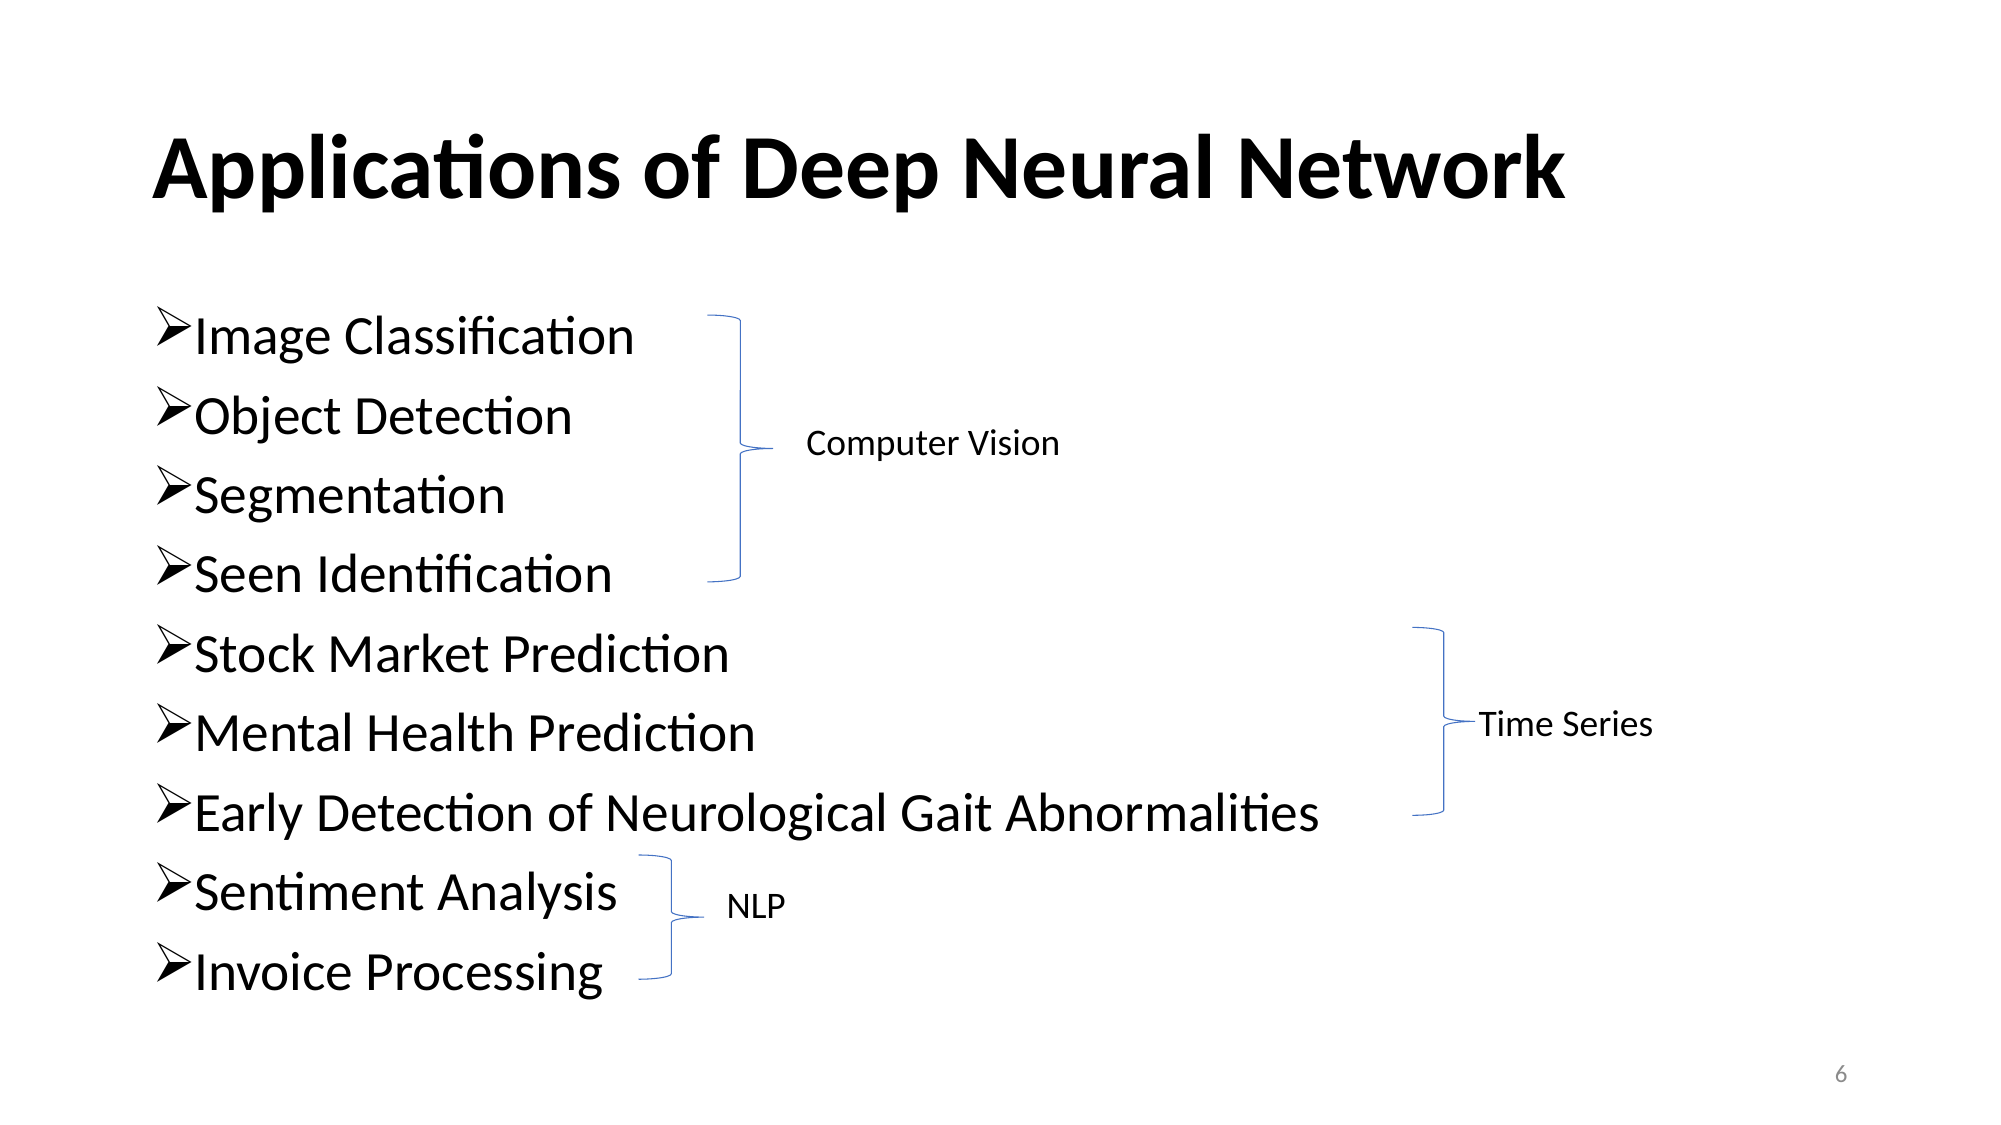

# Applications of Deep Neural Network
Image Classification
Object Detection
Segmentation
Seen Identification
Stock Market Prediction
Mental Health Prediction
Early Detection of Neurological Gait Abnormalities
Sentiment Analysis
Invoice Processing

Computer Vision

Time Series

NLP
6